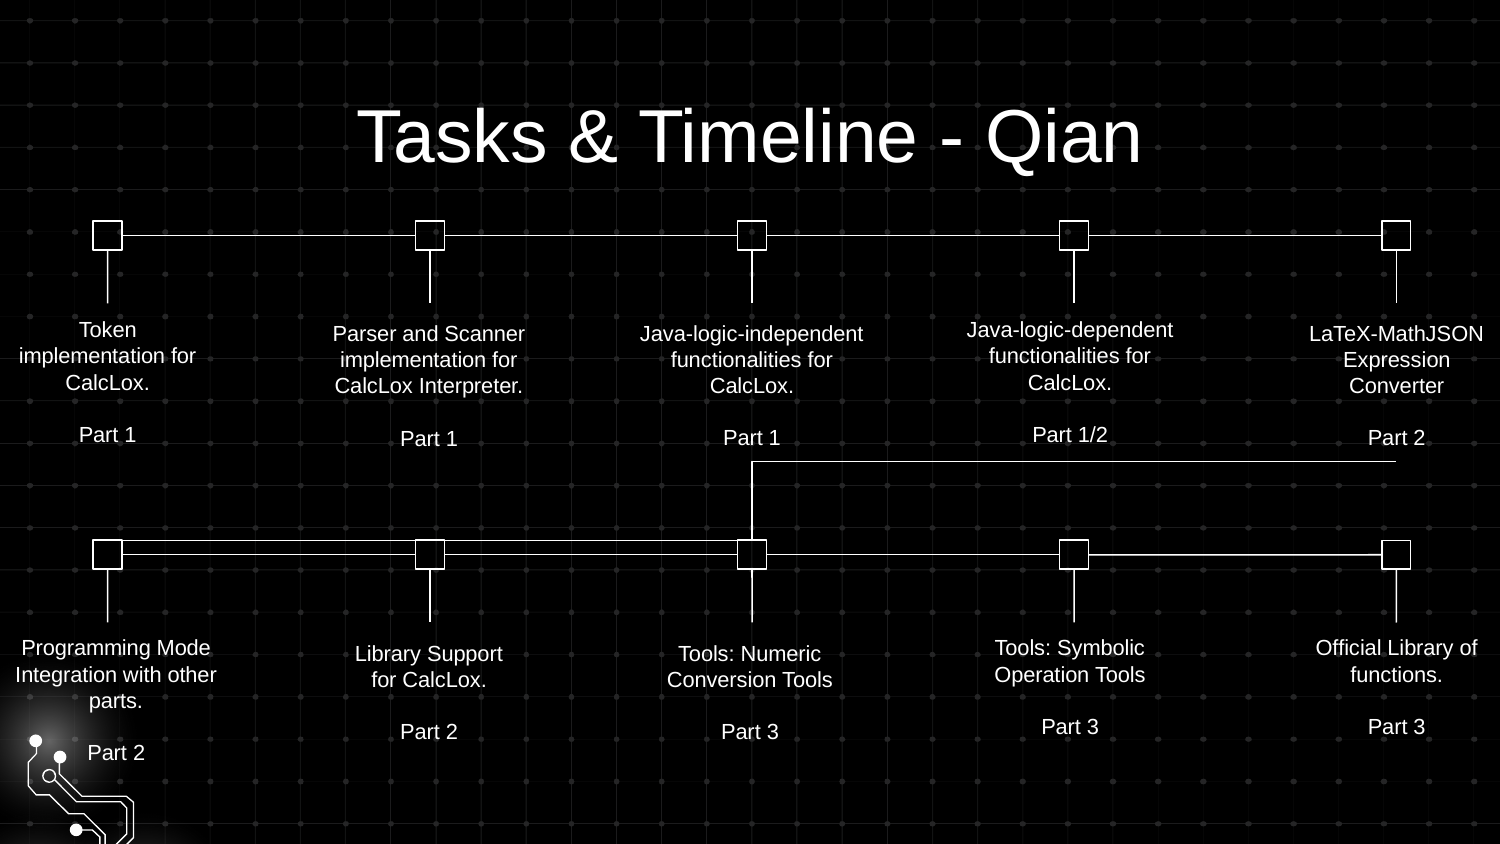

# Tasks & Timeline - Qian

Token implementation for CalcLox.

Part 1
Java-logic-dependent
functionalities for CalcLox.

Part 1/2
Java-logic-independent
functionalities for CalcLox.

Part 1
LaTeX-MathJSON
Expression
Converter

Part 2
Parser and Scanner implementation for CalcLox Interpreter.

Part 1

Programming Mode Integration with other parts.

Part 2
Tools: Symbolic Operation Tools

Part 3
Official Library of functions.

Part 3
Library Support for CalcLox.

Part 2
Tools: Numeric Conversion Tools

Part 3